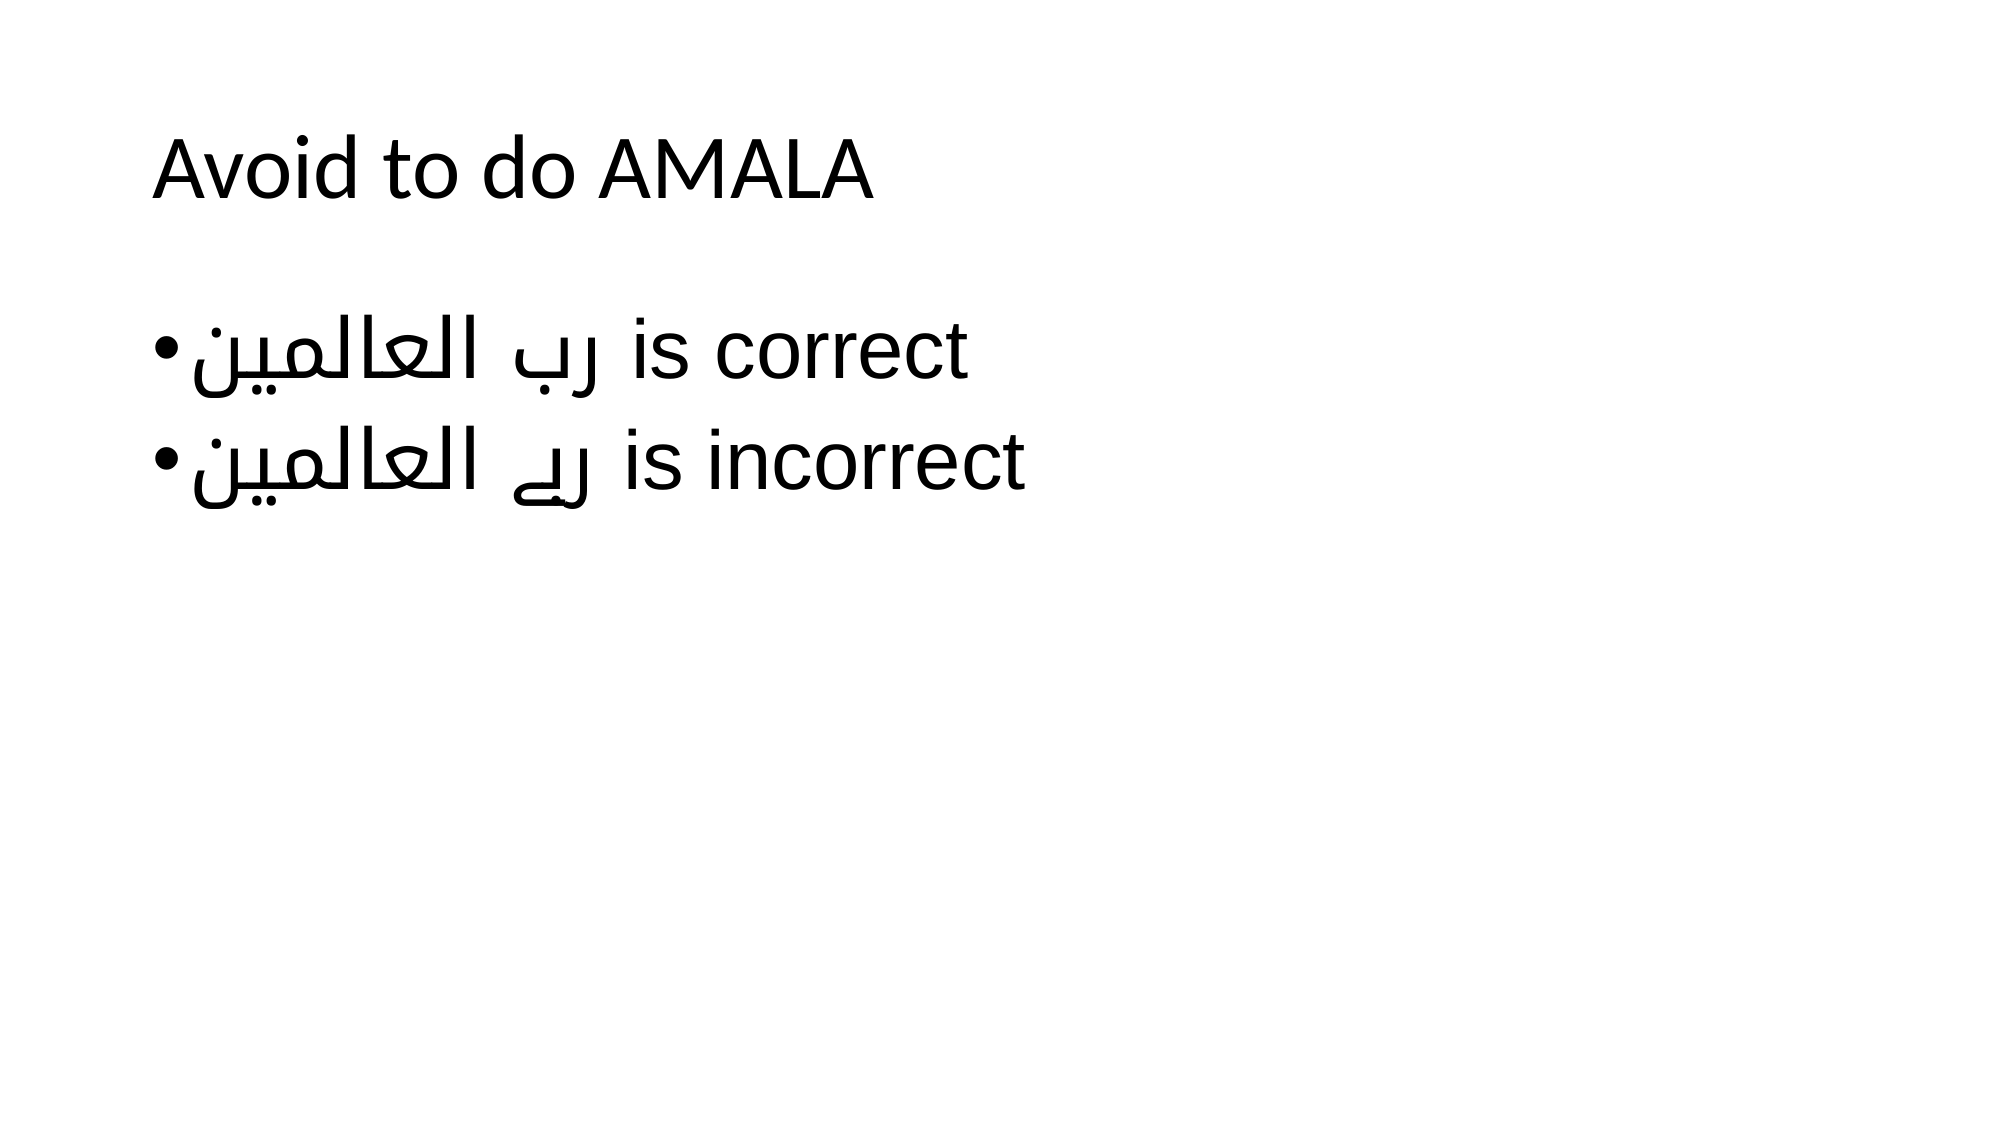

# Avoid to do AMALA
رب العالمین is correct
ربے العالمین is incorrect